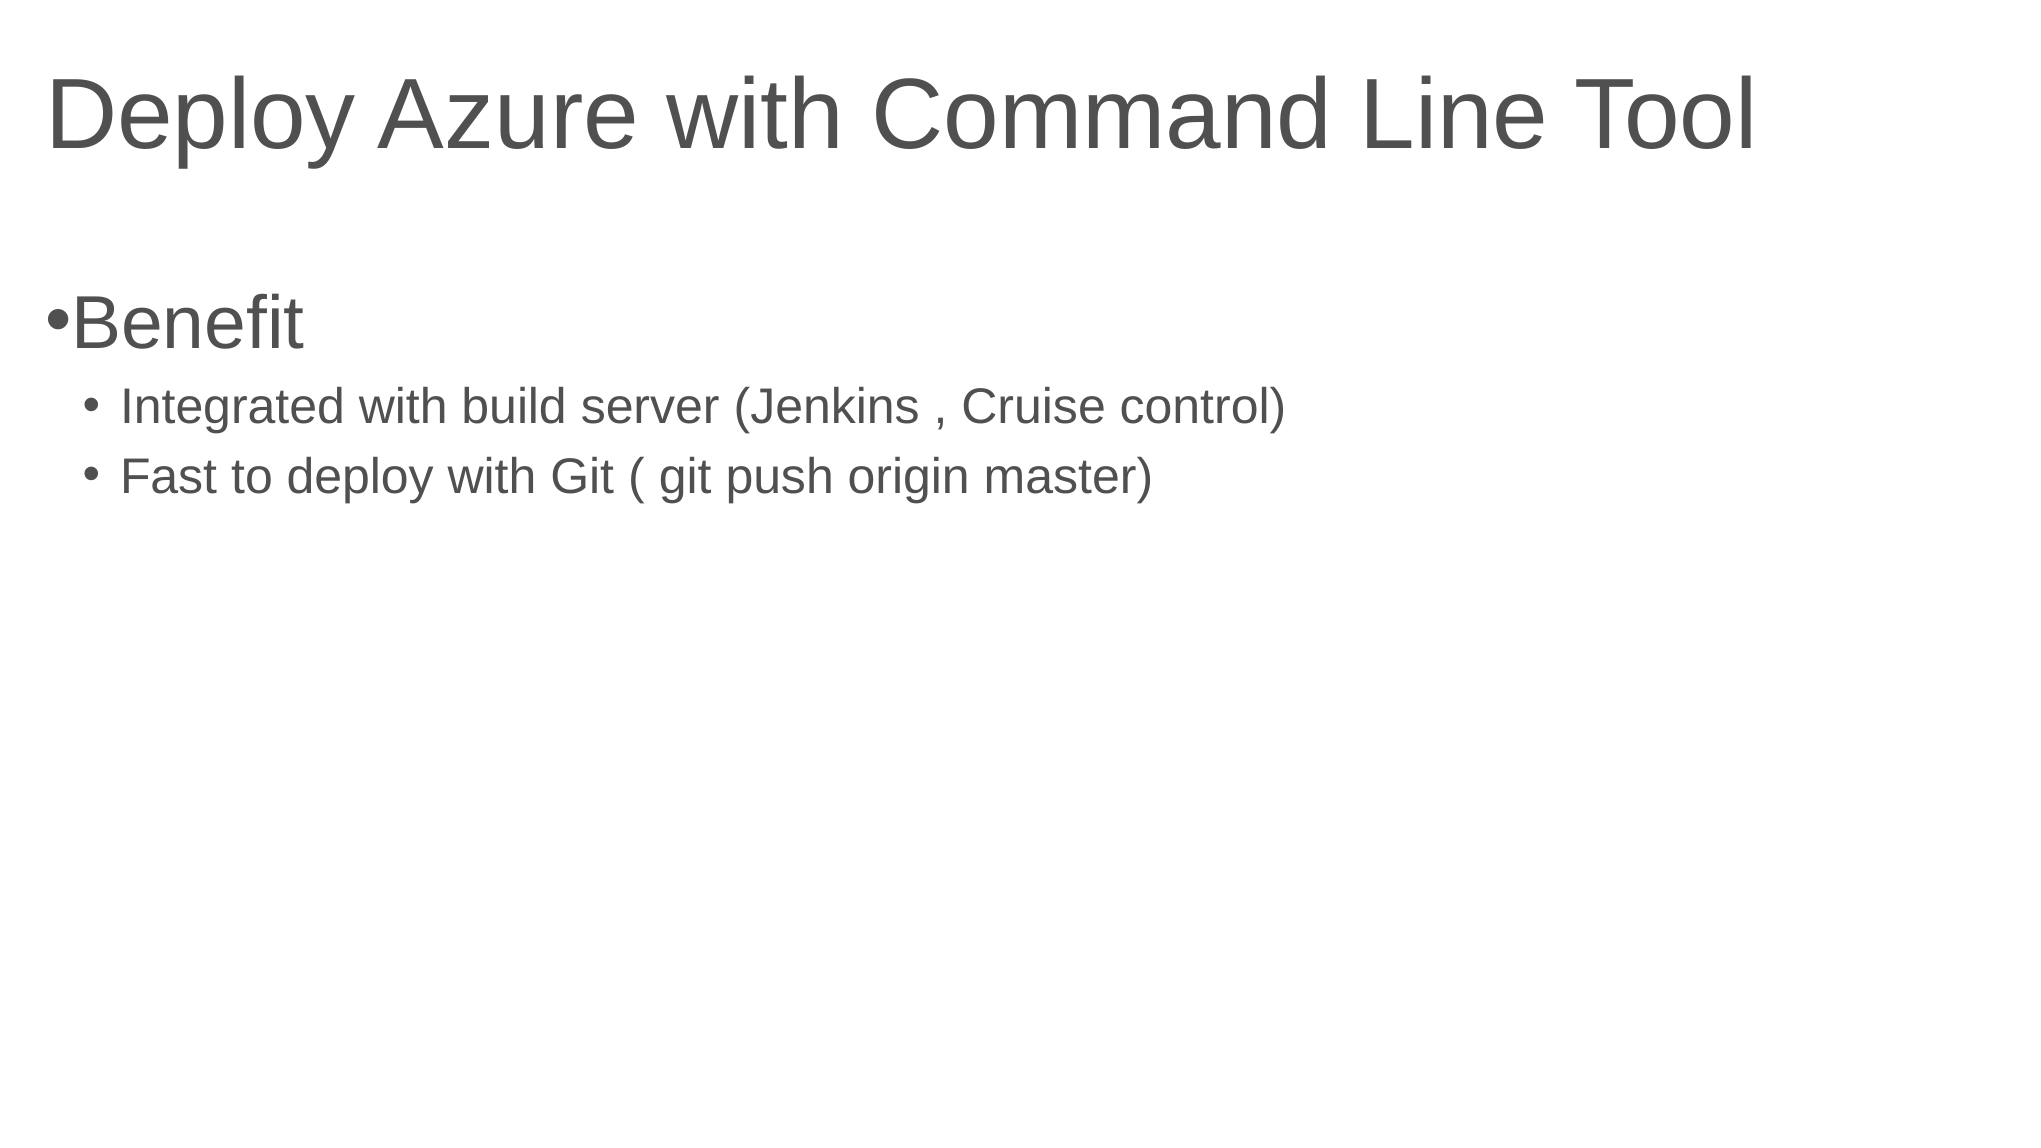

# Deploy Azure with Command Line Tool
Benefit
Integrated with build server (Jenkins , Cruise control)
Fast to deploy with Git ( git push origin master)